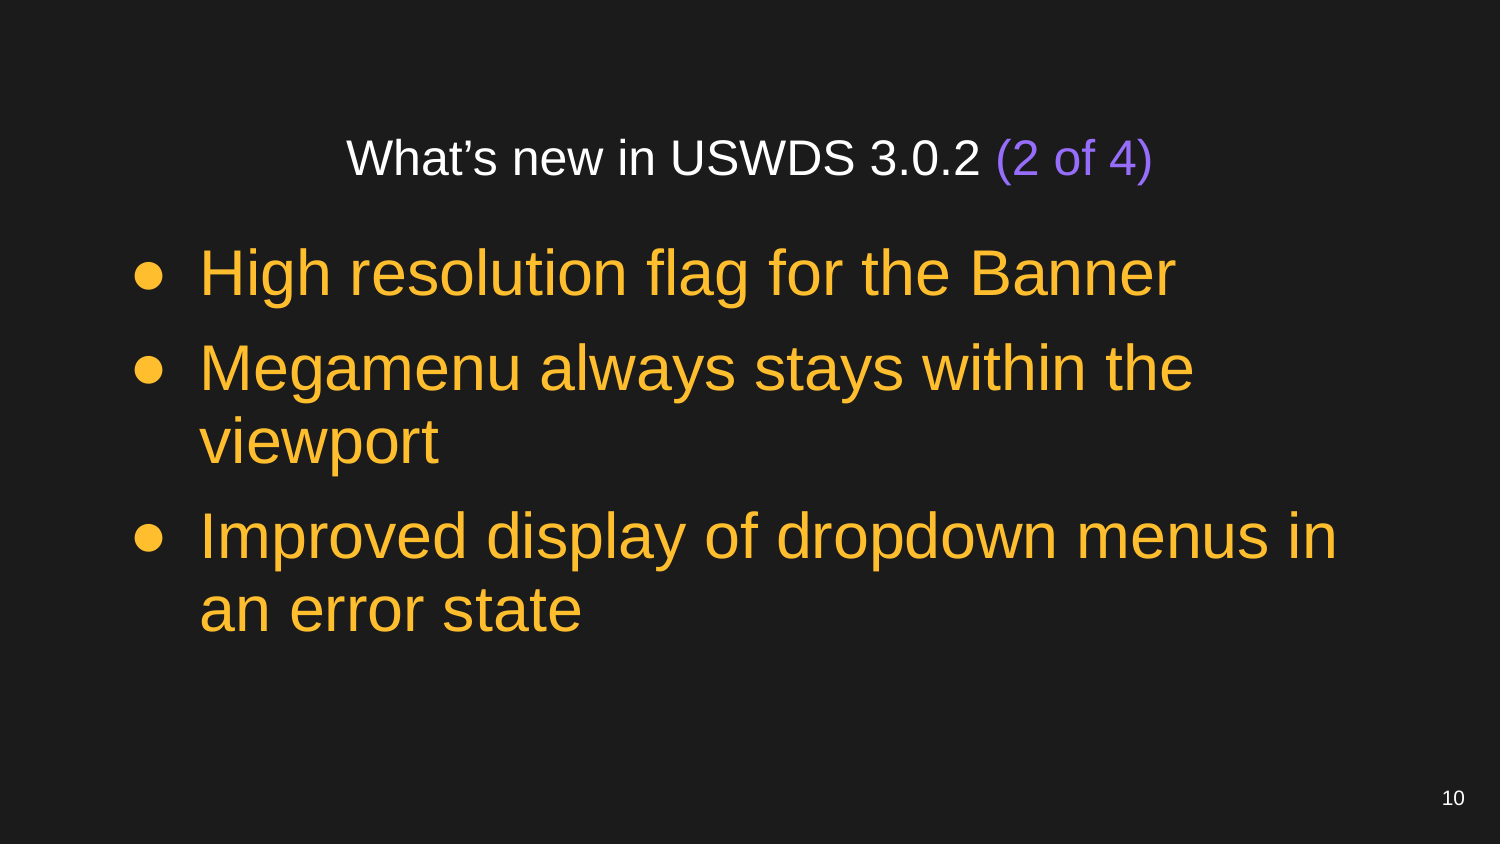

# What’s new in USWDS 3.0.2 (2 of 4)
High resolution flag for the Banner
Megamenu always stays within the viewport
Improved display of dropdown menus in an error state
10